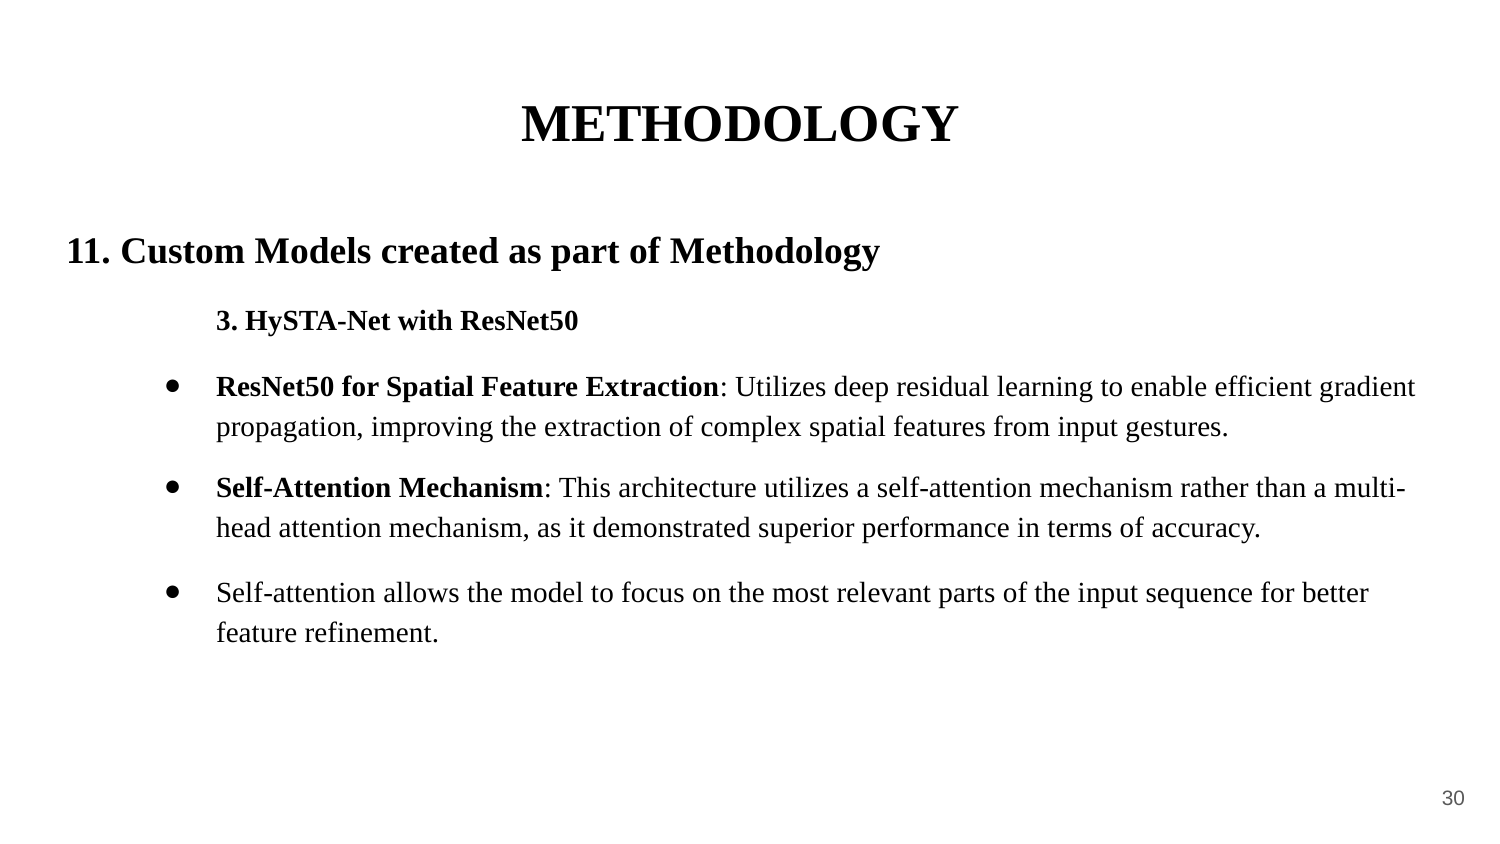

# METHODOLOGY

11. Custom Models created as part of Methodology
	3. HySTA-Net with ResNet50
ResNet50 for Spatial Feature Extraction: Utilizes deep residual learning to enable efficient gradient propagation, improving the extraction of complex spatial features from input gestures.
Self-Attention Mechanism: This architecture utilizes a self-attention mechanism rather than a multi-head attention mechanism, as it demonstrated superior performance in terms of accuracy.
Self-attention allows the model to focus on the most relevant parts of the input sequence for better feature refinement.

30